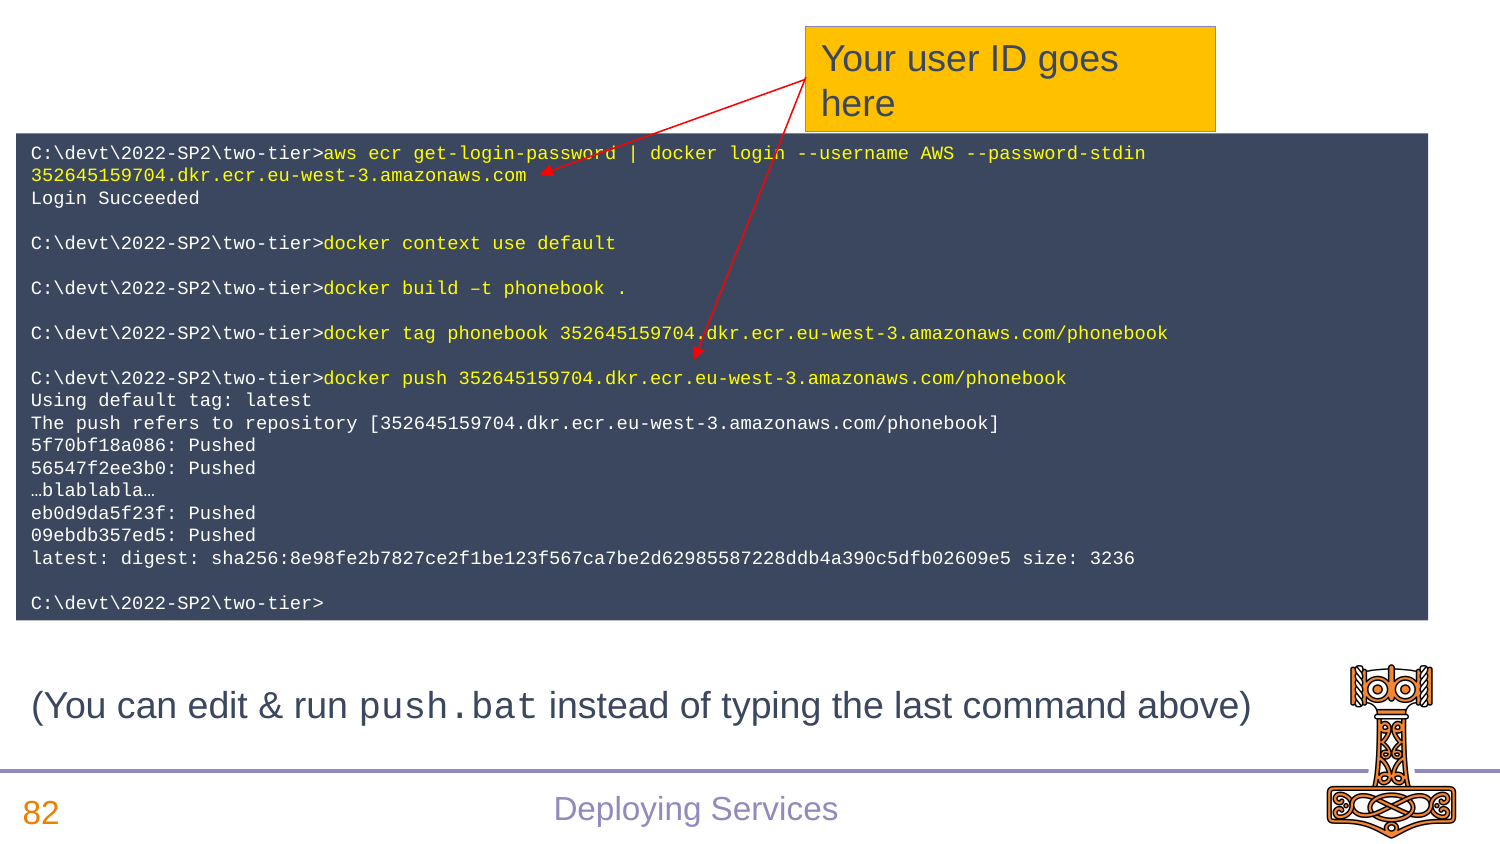

Your user ID goes here
C:\devt\2022-SP2\two-tier>aws ecr get-login-password | docker login --username AWS --password-stdin 352645159704.dkr.ecr.eu-west-3.amazonaws.com
Login Succeeded

C:\devt\2022-SP2\two-tier>docker context use default

C:\devt\2022-SP2\two-tier>docker build –t phonebook .

C:\devt\2022-SP2\two-tier>docker tag phonebook 352645159704.dkr.ecr.eu-west-3.amazonaws.com/phonebook

C:\devt\2022-SP2\two-tier>docker push 352645159704.dkr.ecr.eu-west-3.amazonaws.com/phonebook
Using default tag: latest
The push refers to repository [352645159704.dkr.ecr.eu-west-3.amazonaws.com/phonebook]
5f70bf18a086: Pushed
56547f2ee3b0: Pushed
…blablabla…
eb0d9da5f23f: Pushed
09ebdb357ed5: Pushed
latest: digest: sha256:8e98fe2b7827ce2f1be123f567ca7be2d62985587228ddb4a390c5dfb02609e5 size: 3236

C:\devt\2022-SP2\two-tier>
(You can edit & run push.bat instead of typing the last command above)